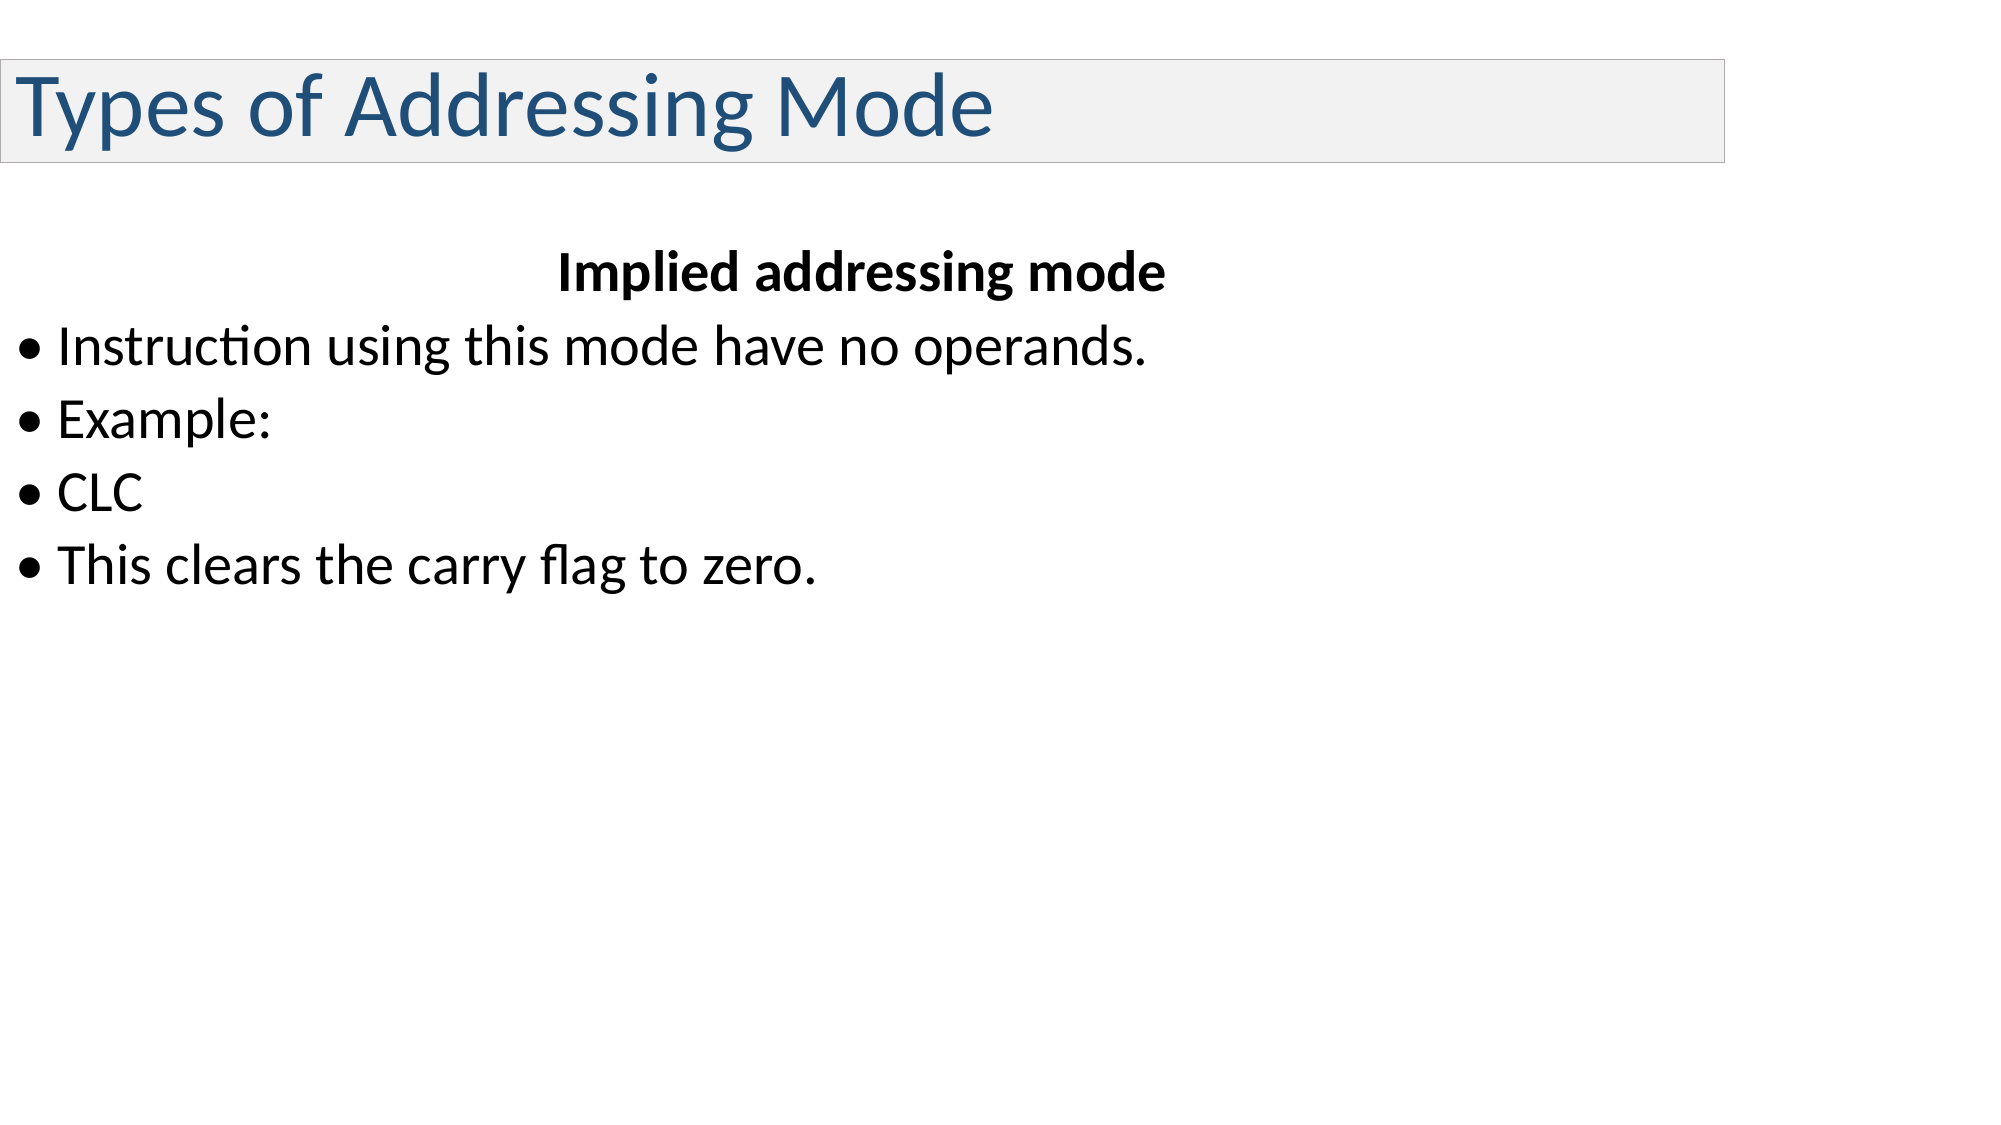

Types of Addressing Mode
Implied addressing mode
• Instruction using this mode have no operands.
• Example:
• CLC
• This clears the carry flag to zero.